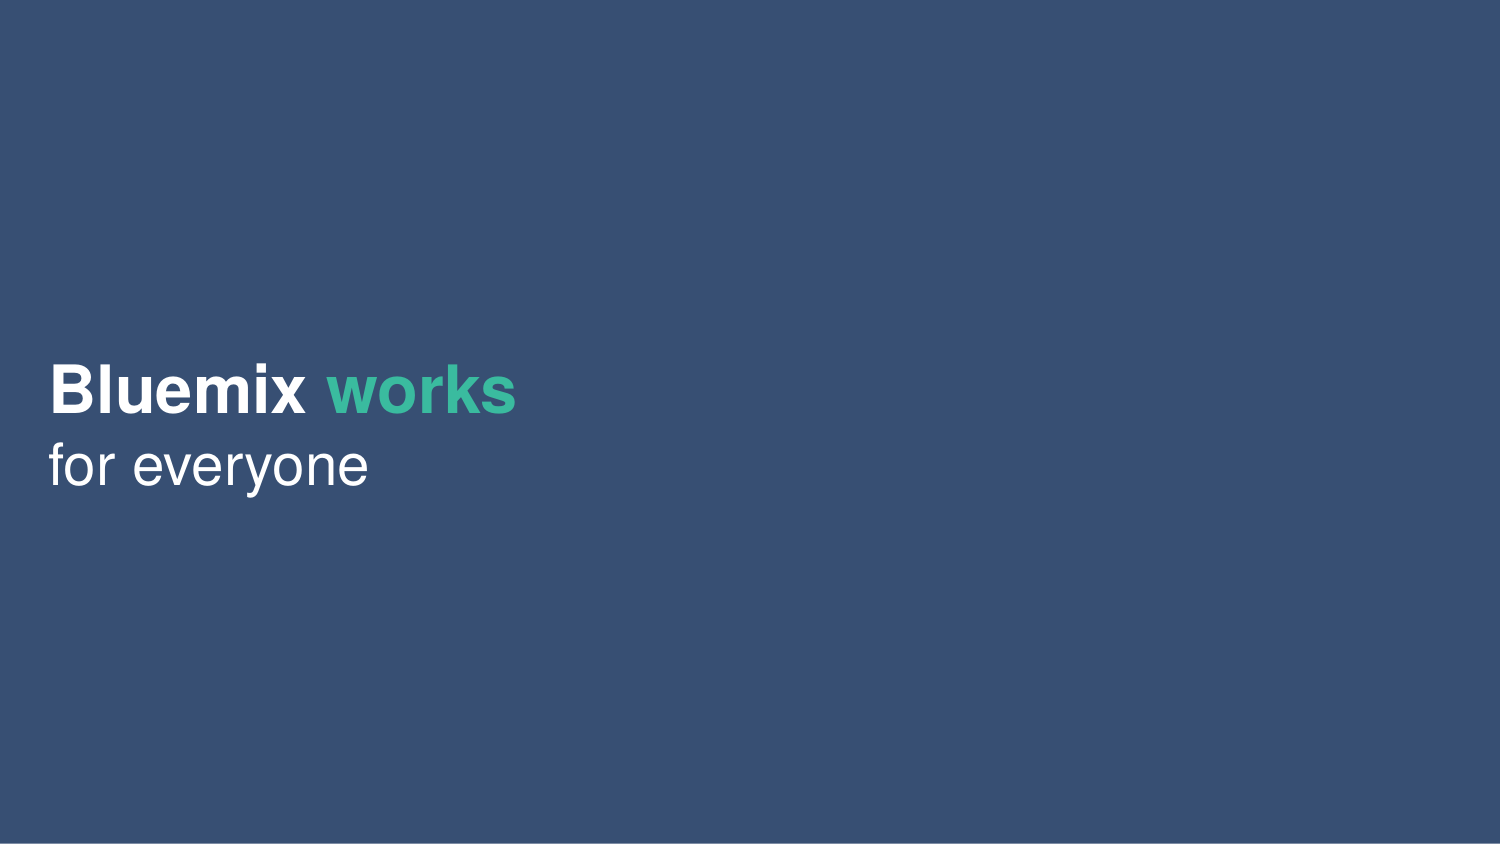

Innovation makes disruption possible.

Bluemix works
for everyone